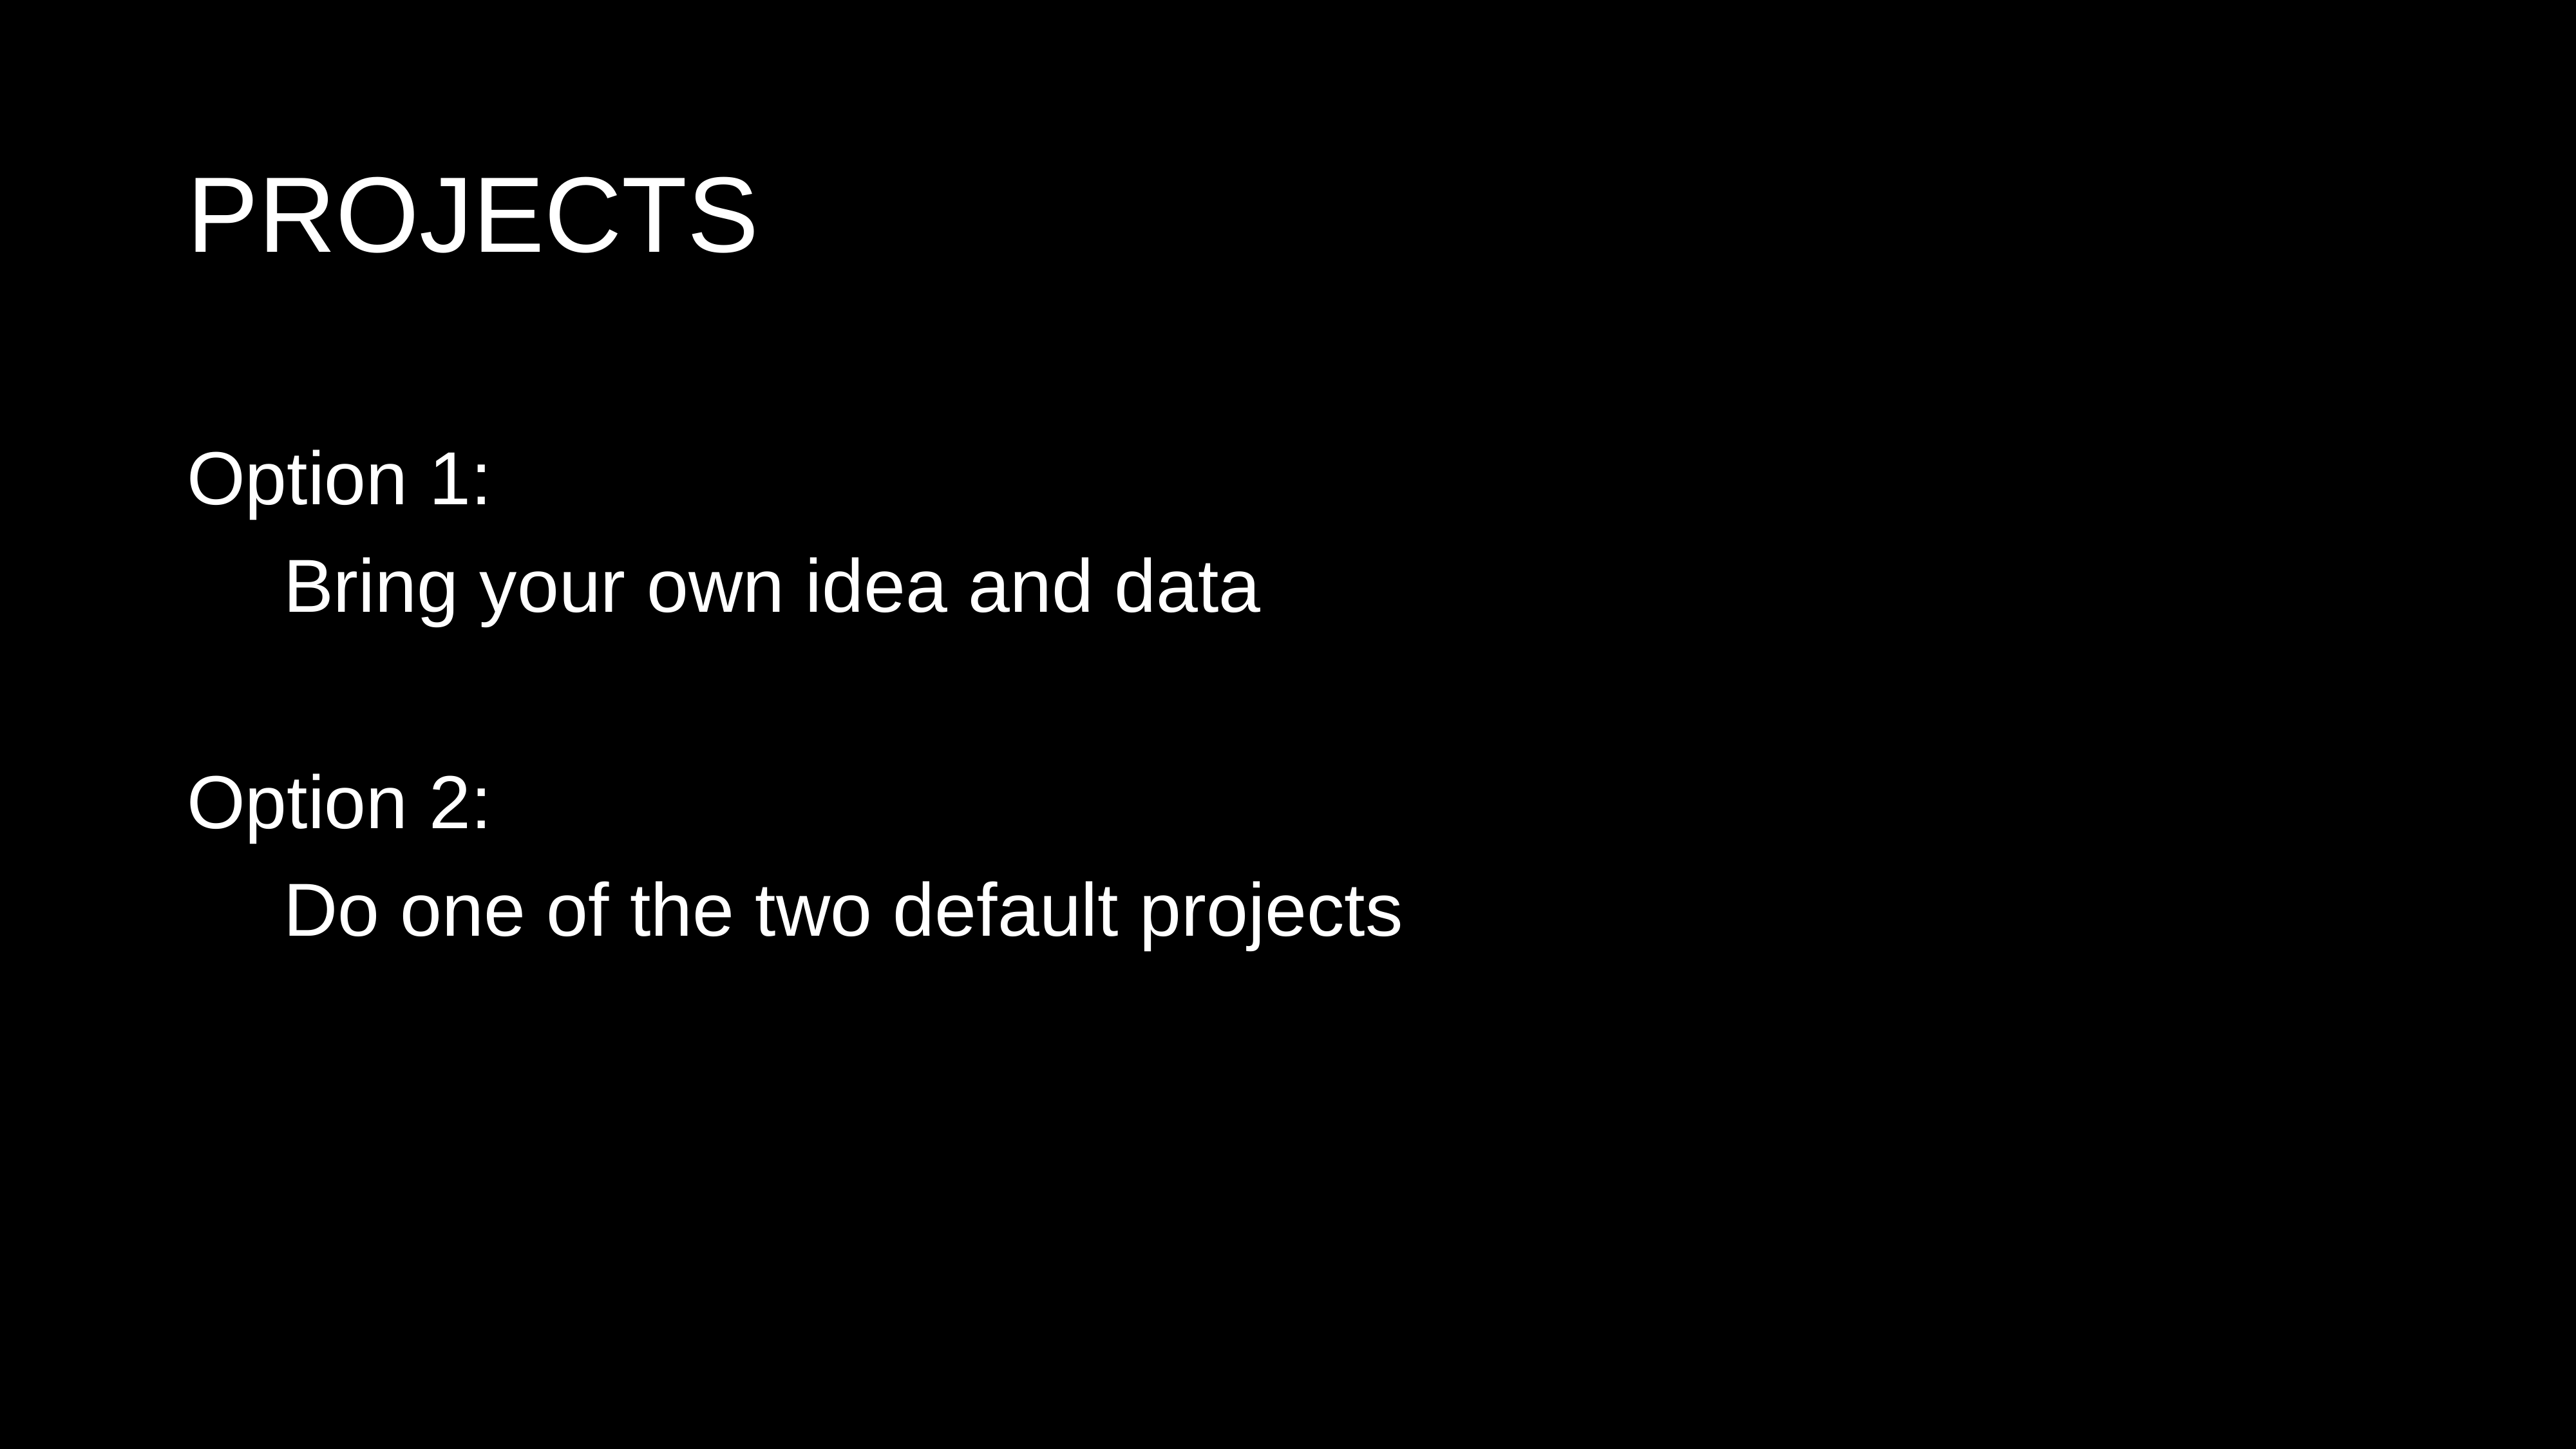

# Projects
Option 1:
	Bring your own idea and data

Option 2:
	Do one of the two default projects